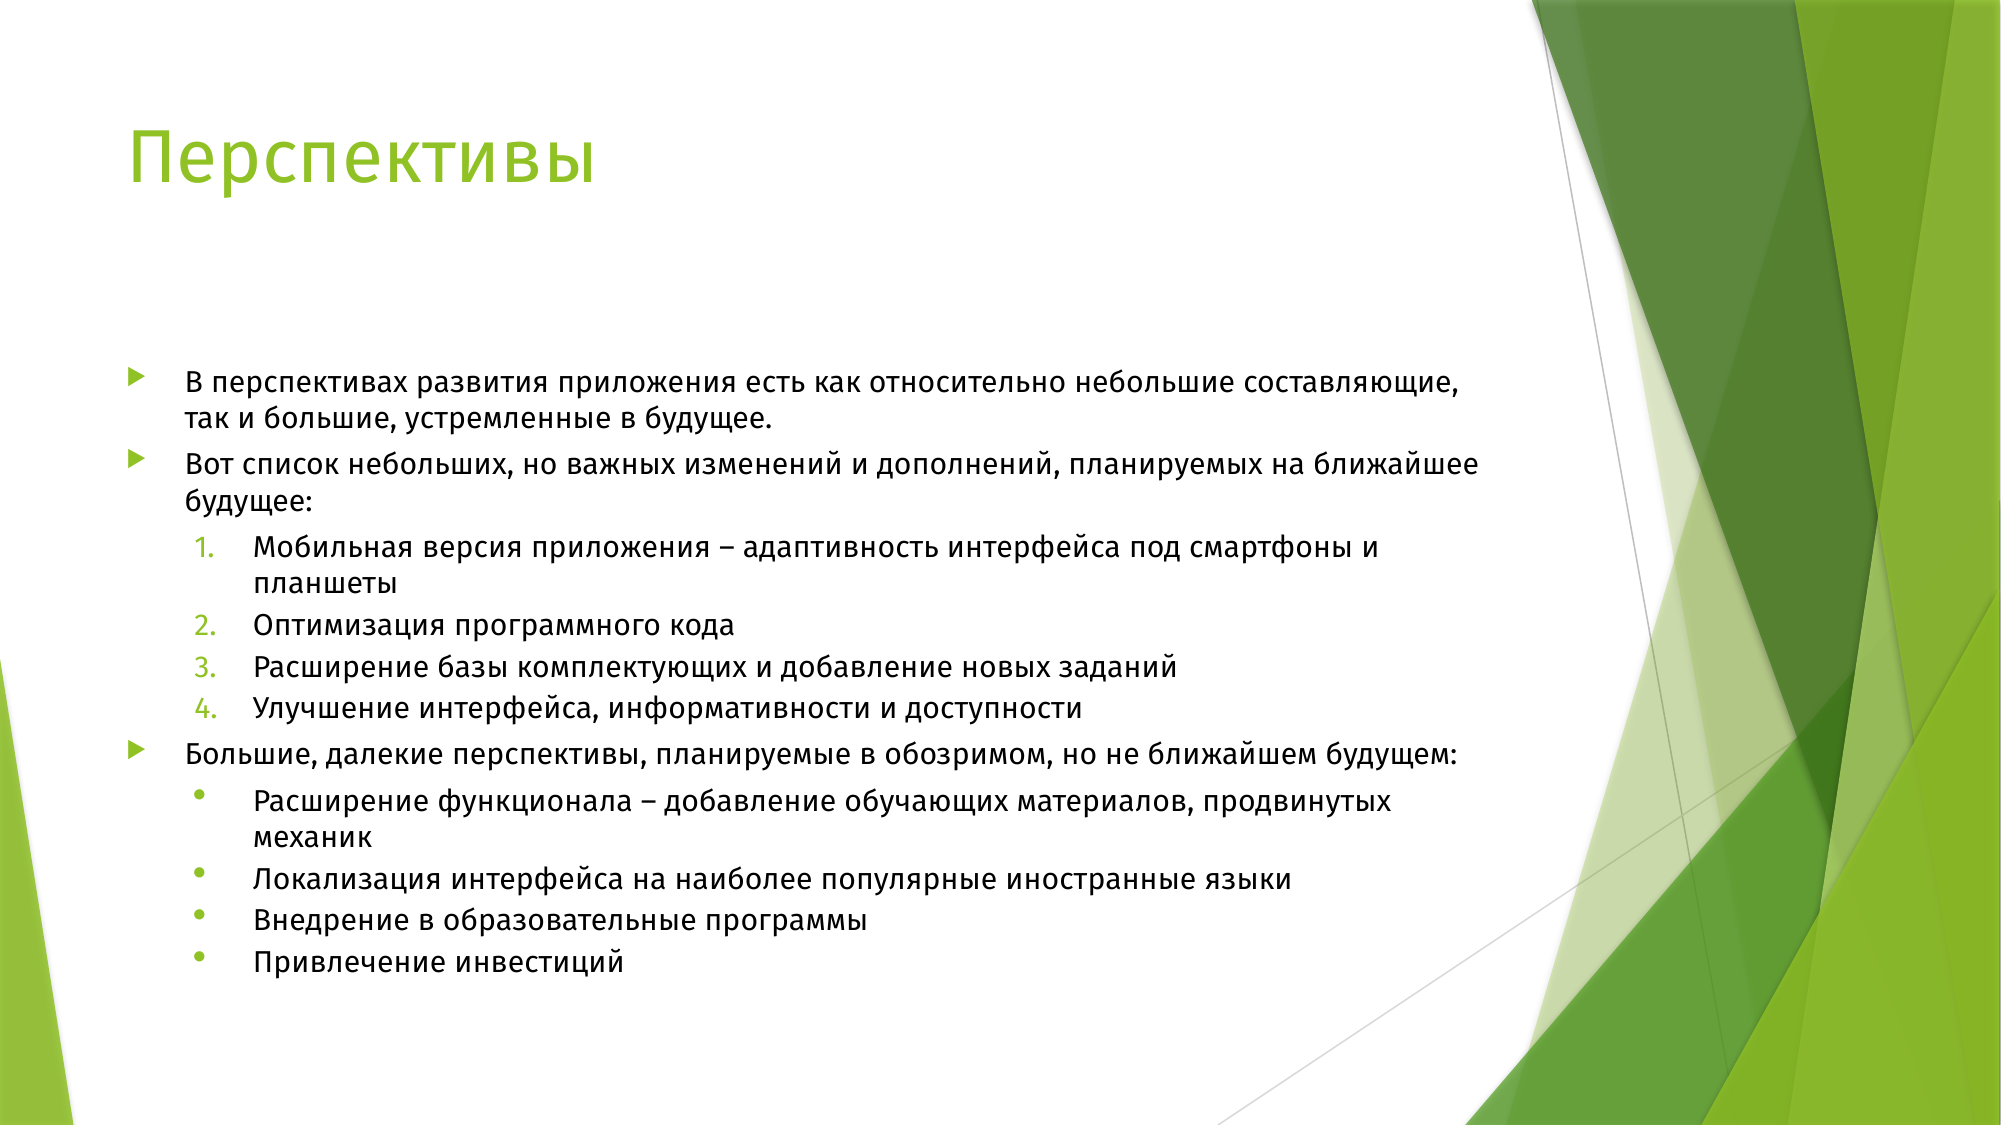

# Перспективы
В перспективах развития приложения есть как относительно небольшие составляющие, так и большие, устремленные в будущее.
Вот список небольших, но важных изменений и дополнений, планируемых на ближайшее будущее:
Мобильная версия приложения – адаптивность интерфейса под смартфоны и планшеты
Оптимизация программного кода
Расширение базы комплектующих и добавление новых заданий
Улучшение интерфейса, информативности и доступности
Большие, далекие перспективы, планируемые в обозримом, но не ближайшем будущем:
Расширение функционала – добавление обучающих материалов, продвинутых механик
Локализация интерфейса на наиболее популярные иностранные языки
Внедрение в образовательные программы
Привлечение инвестиций